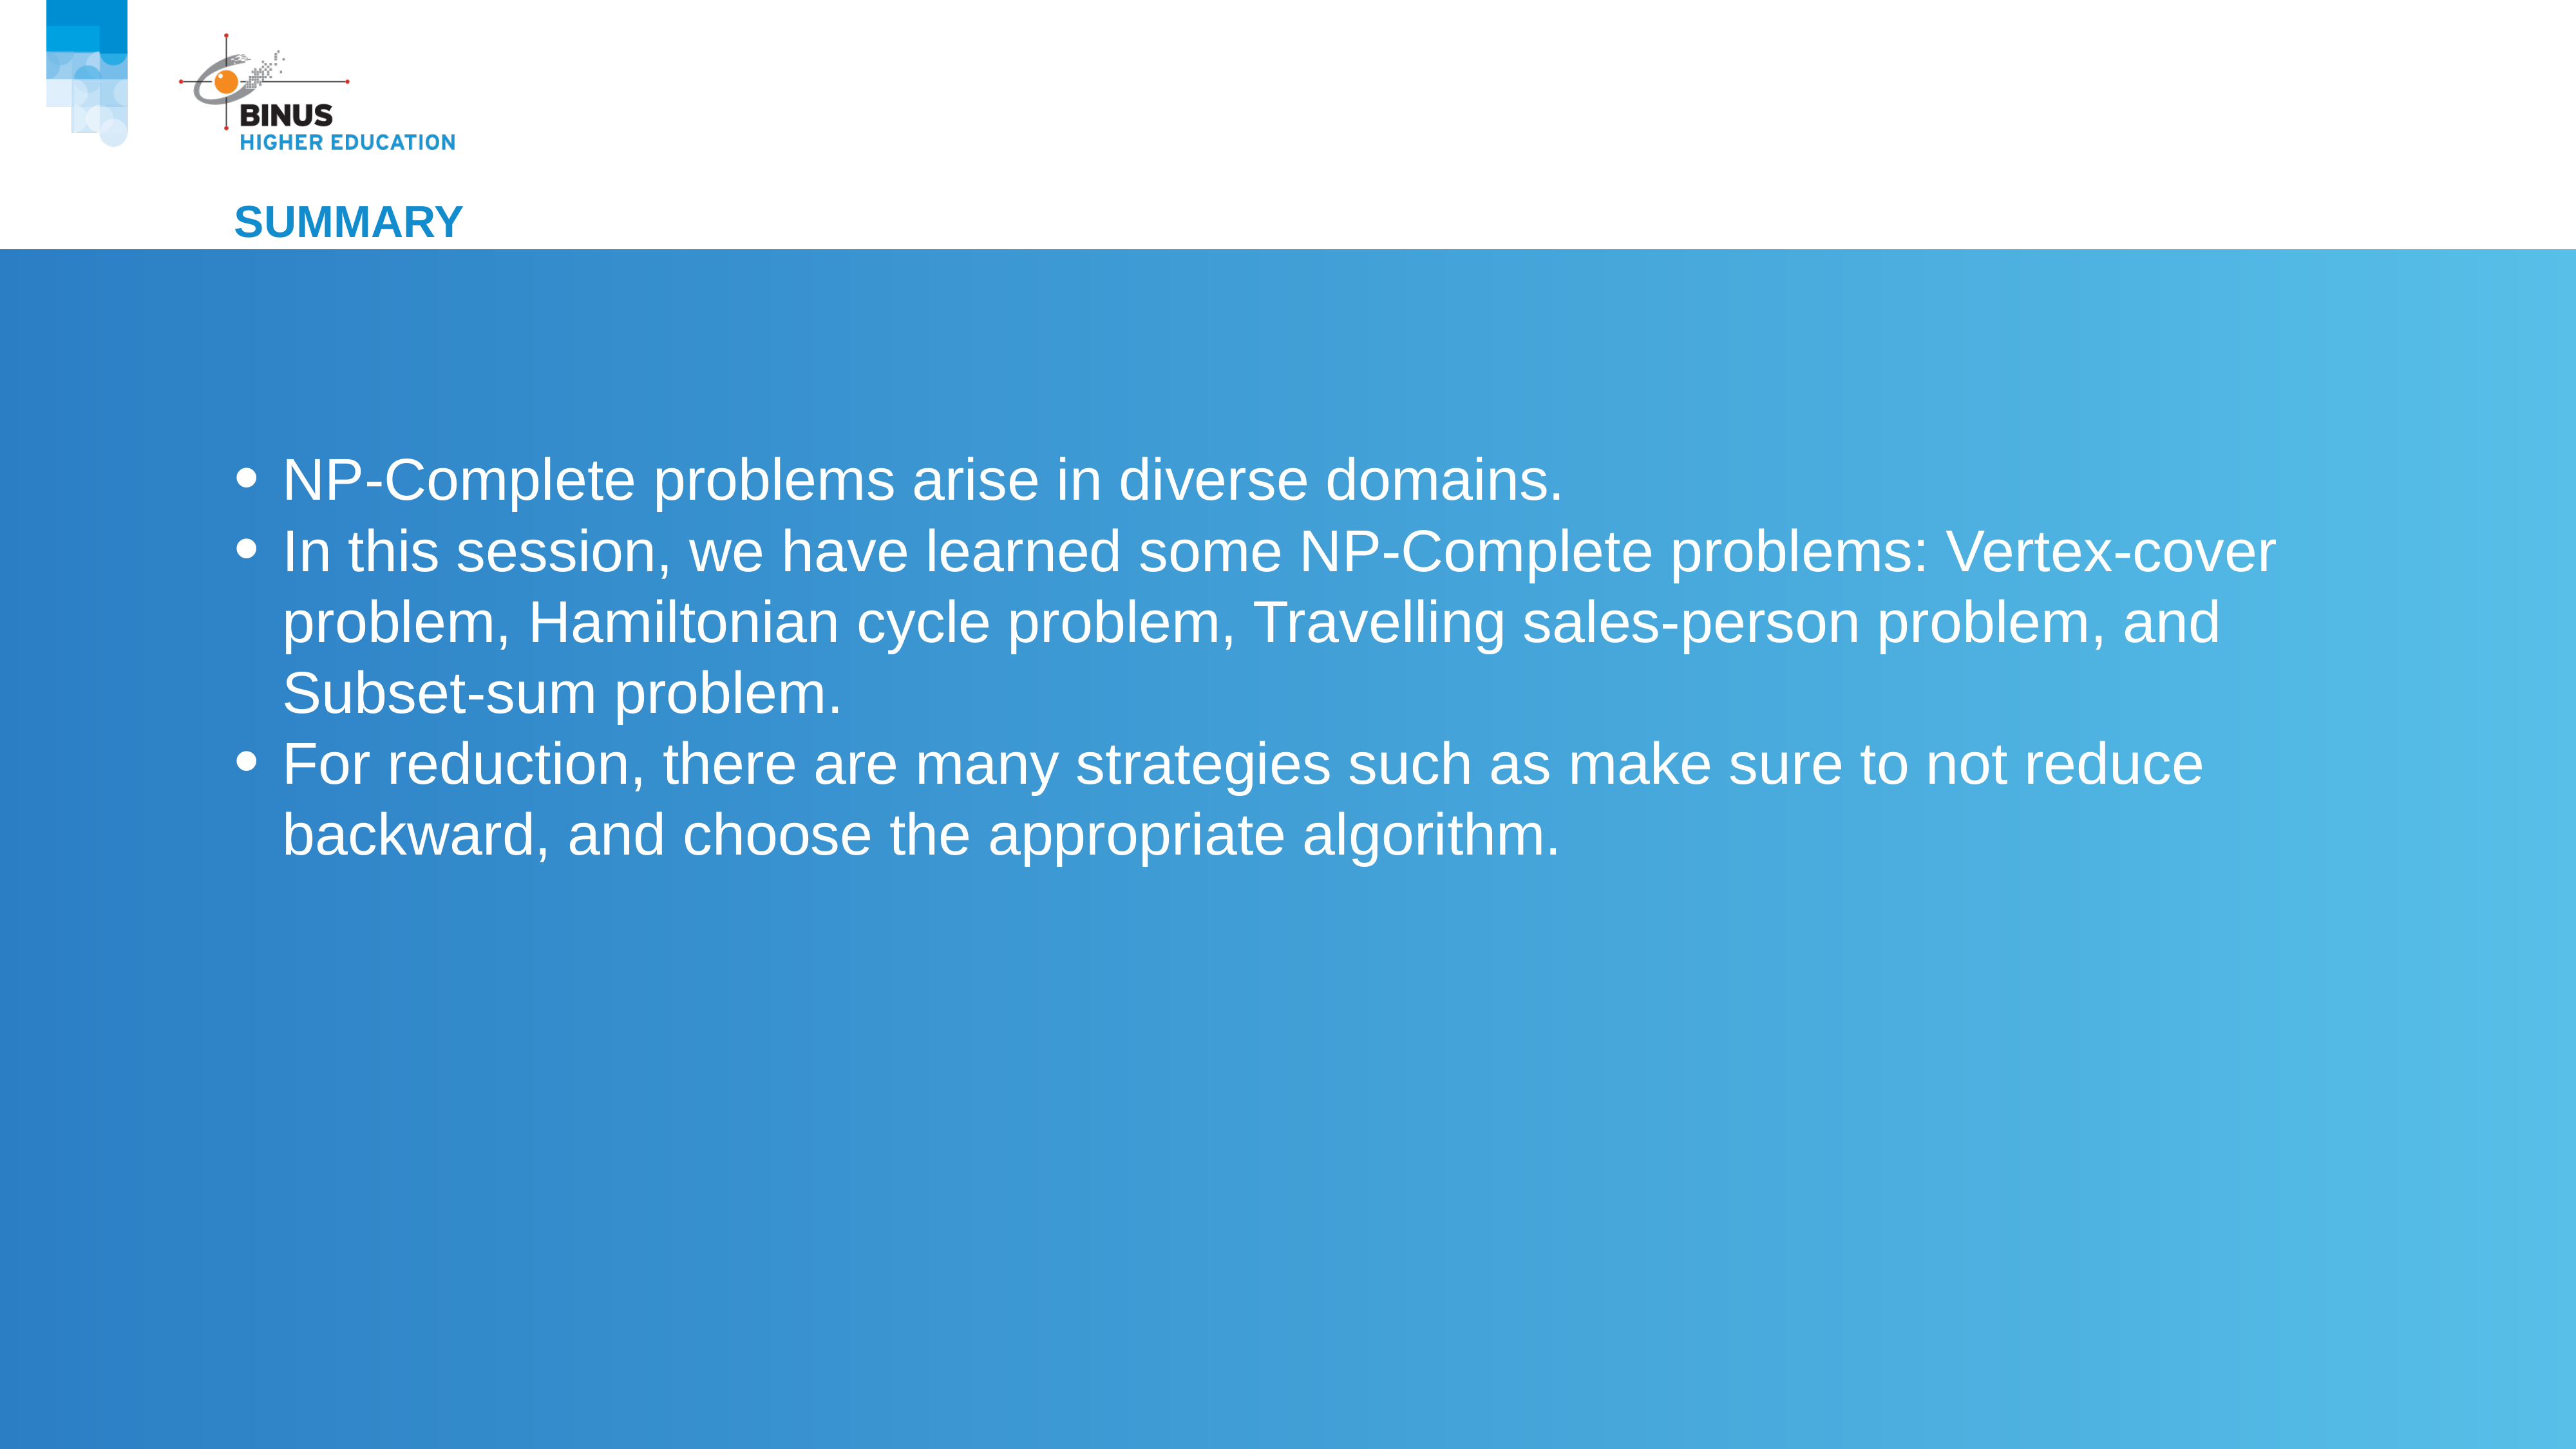

# Summary

NP-Complete problems arise in diverse domains.
In this session, we have learned some NP-Complete problems: Vertex-cover problem, Hamiltonian cycle problem, Travelling sales-person problem, and Subset-sum problem.
For reduction, there are many strategies such as make sure to not reduce backward, and choose the appropriate algorithm.